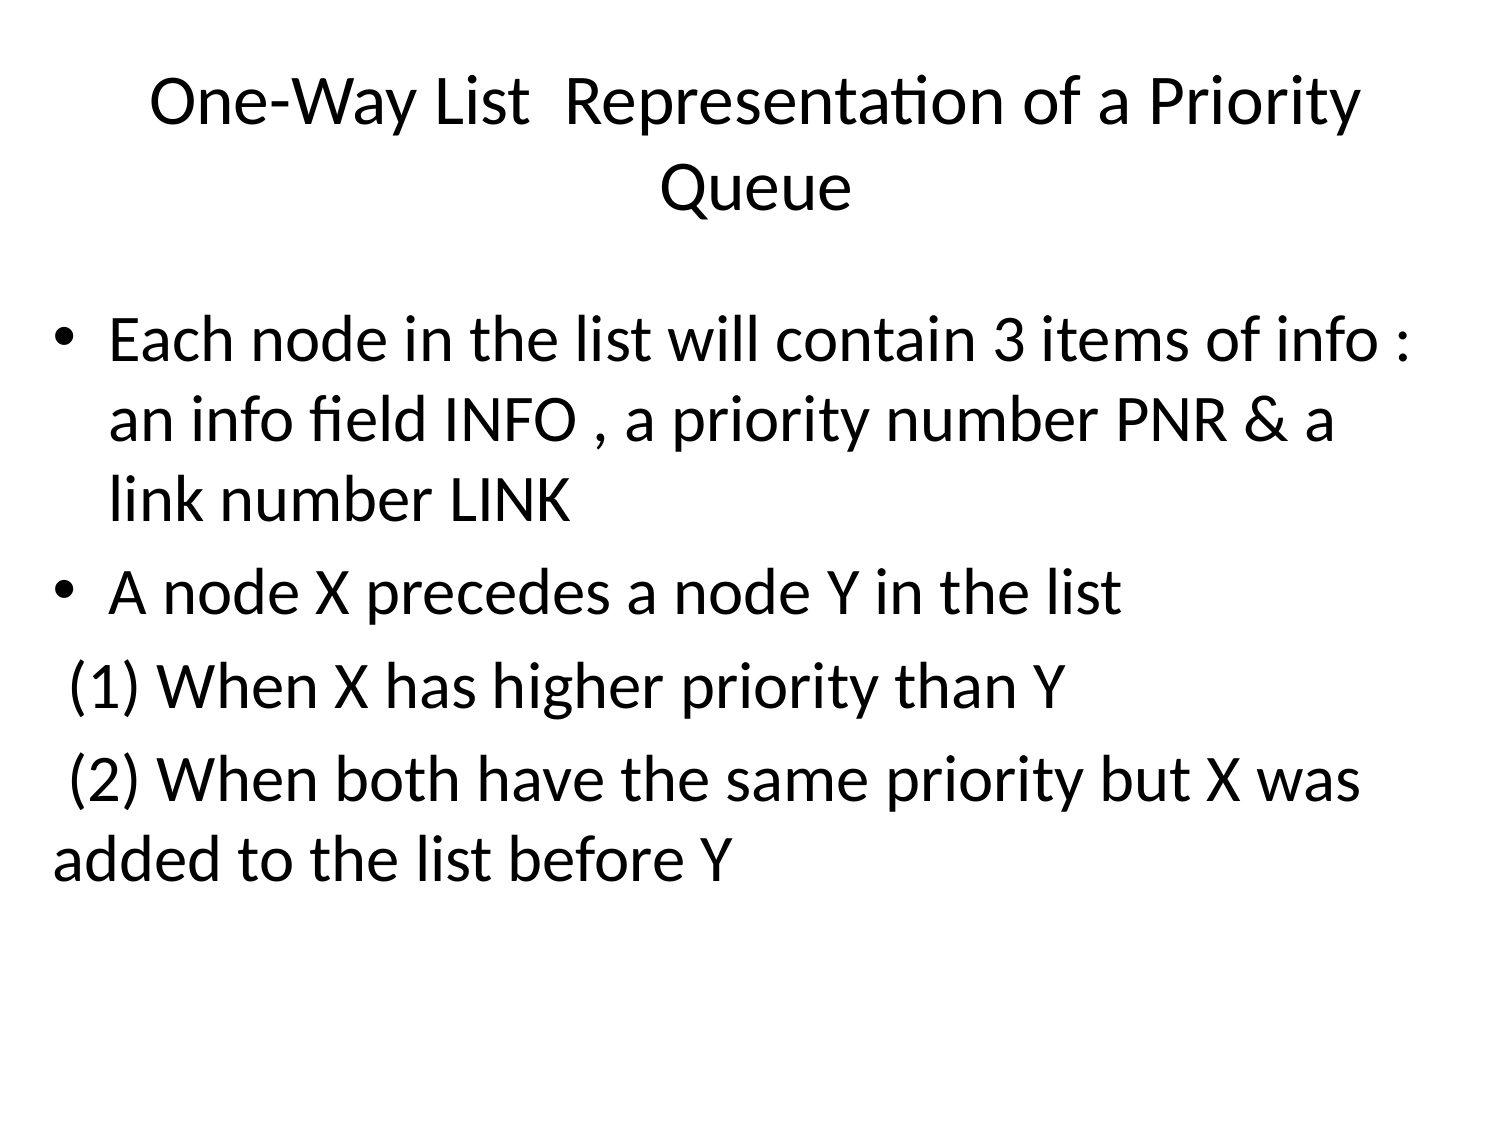

# One-Way List  Representation of a Priority Queue
Each node in the list will contain 3 items of info : an info field INFO , a priority number PNR & a link number LINK
A node X precedes a node Y in the list
 (1) When X has higher priority than Y
 (2) When both have the same priority but X was added to the list before Y